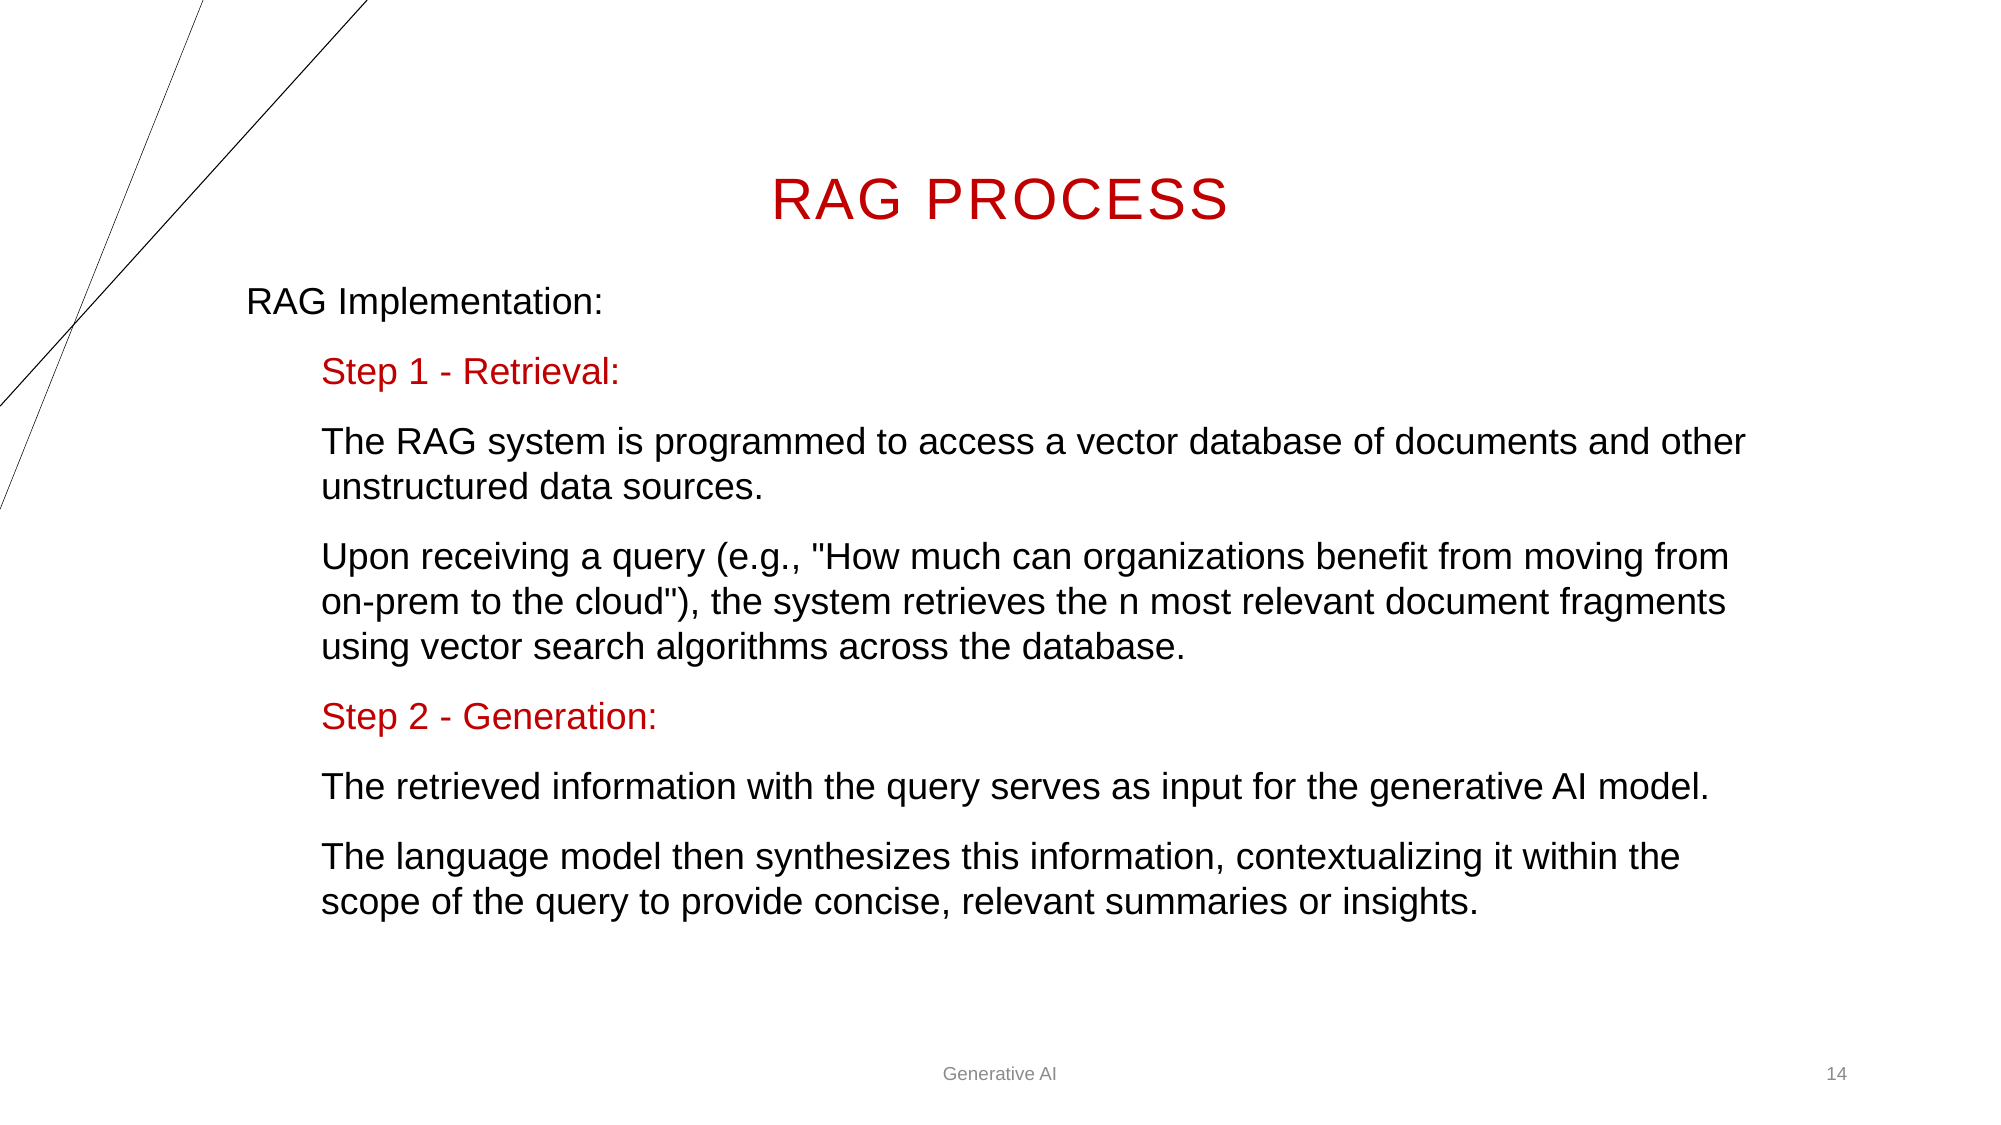

# Rag Process
RAG Implementation:
Step 1 - Retrieval:
The RAG system is programmed to access a vector database of documents and other unstructured data sources.
Upon receiving a query (e.g., "How much can organizations benefit from moving from on-prem to the cloud"), the system retrieves the n most relevant document fragments using vector search algorithms across the database.
Step 2 - Generation:
The retrieved information with the query serves as input for the generative AI model.
The language model then synthesizes this information, contextualizing it within the scope of the query to provide concise, relevant summaries or insights.

Generative AI
14